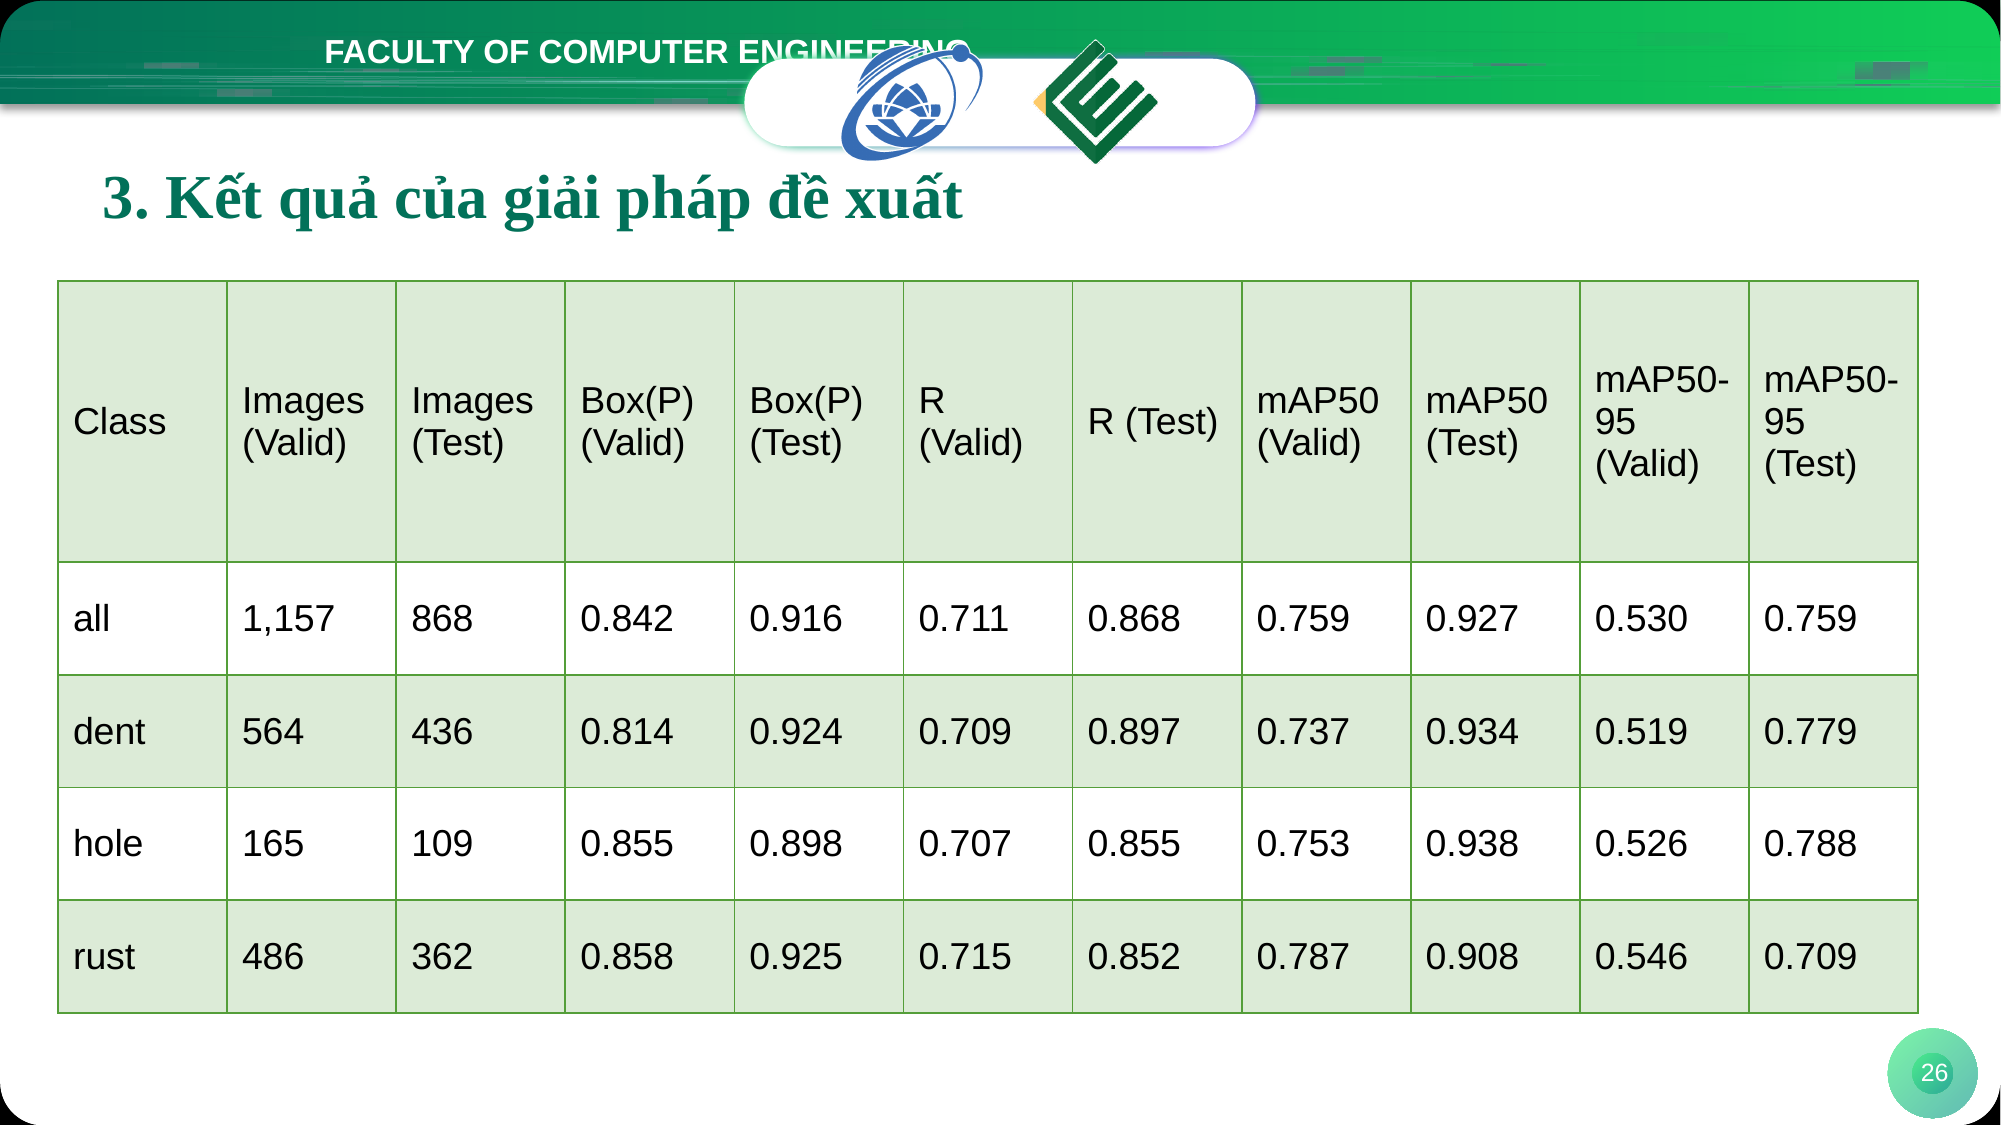

# 3. Kết quả của giải pháp đề xuất
| Class | Images (Valid) | Images (Test) | Box(P) (Valid) | Box(P) (Test) | R (Valid) | R (Test) | mAP50 (Valid) | mAP50 (Test) | mAP50-95 (Valid) | mAP50-95 (Test) |
| --- | --- | --- | --- | --- | --- | --- | --- | --- | --- | --- |
| all | 1,157 | 868 | 0.842 | 0.916 | 0.711 | 0.868 | 0.759 | 0.927 | 0.530 | 0.759 |
| dent | 564 | 436 | 0.814 | 0.924 | 0.709 | 0.897 | 0.737 | 0.934 | 0.519 | 0.779 |
| hole | 165 | 109 | 0.855 | 0.898 | 0.707 | 0.855 | 0.753 | 0.938 | 0.526 | 0.788 |
| rust | 486 | 362 | 0.858 | 0.925 | 0.715 | 0.852 | 0.787 | 0.908 | 0.546 | 0.709 |
26